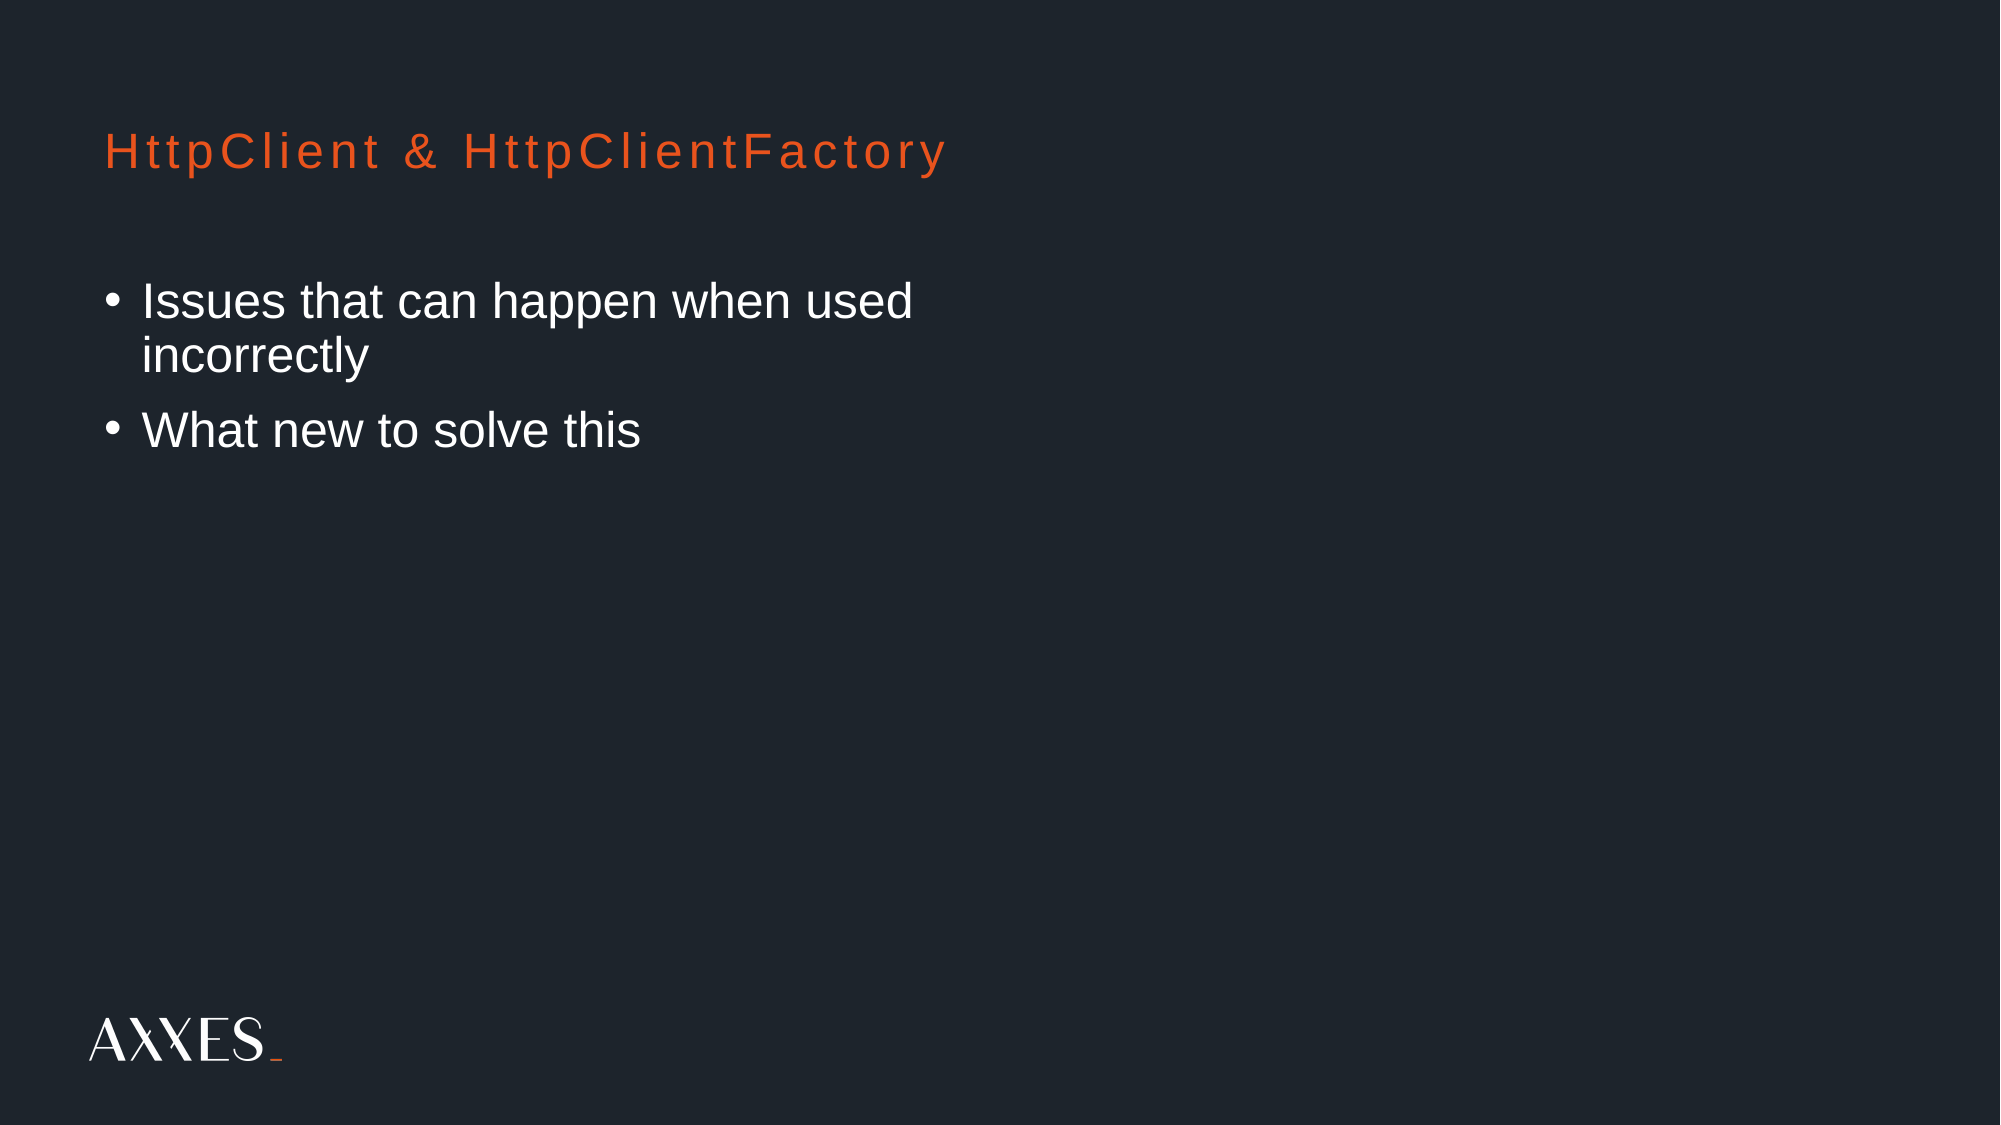

# HttpClient & HttpClientFactory
Issues that can happen when used incorrectly
What new to solve this